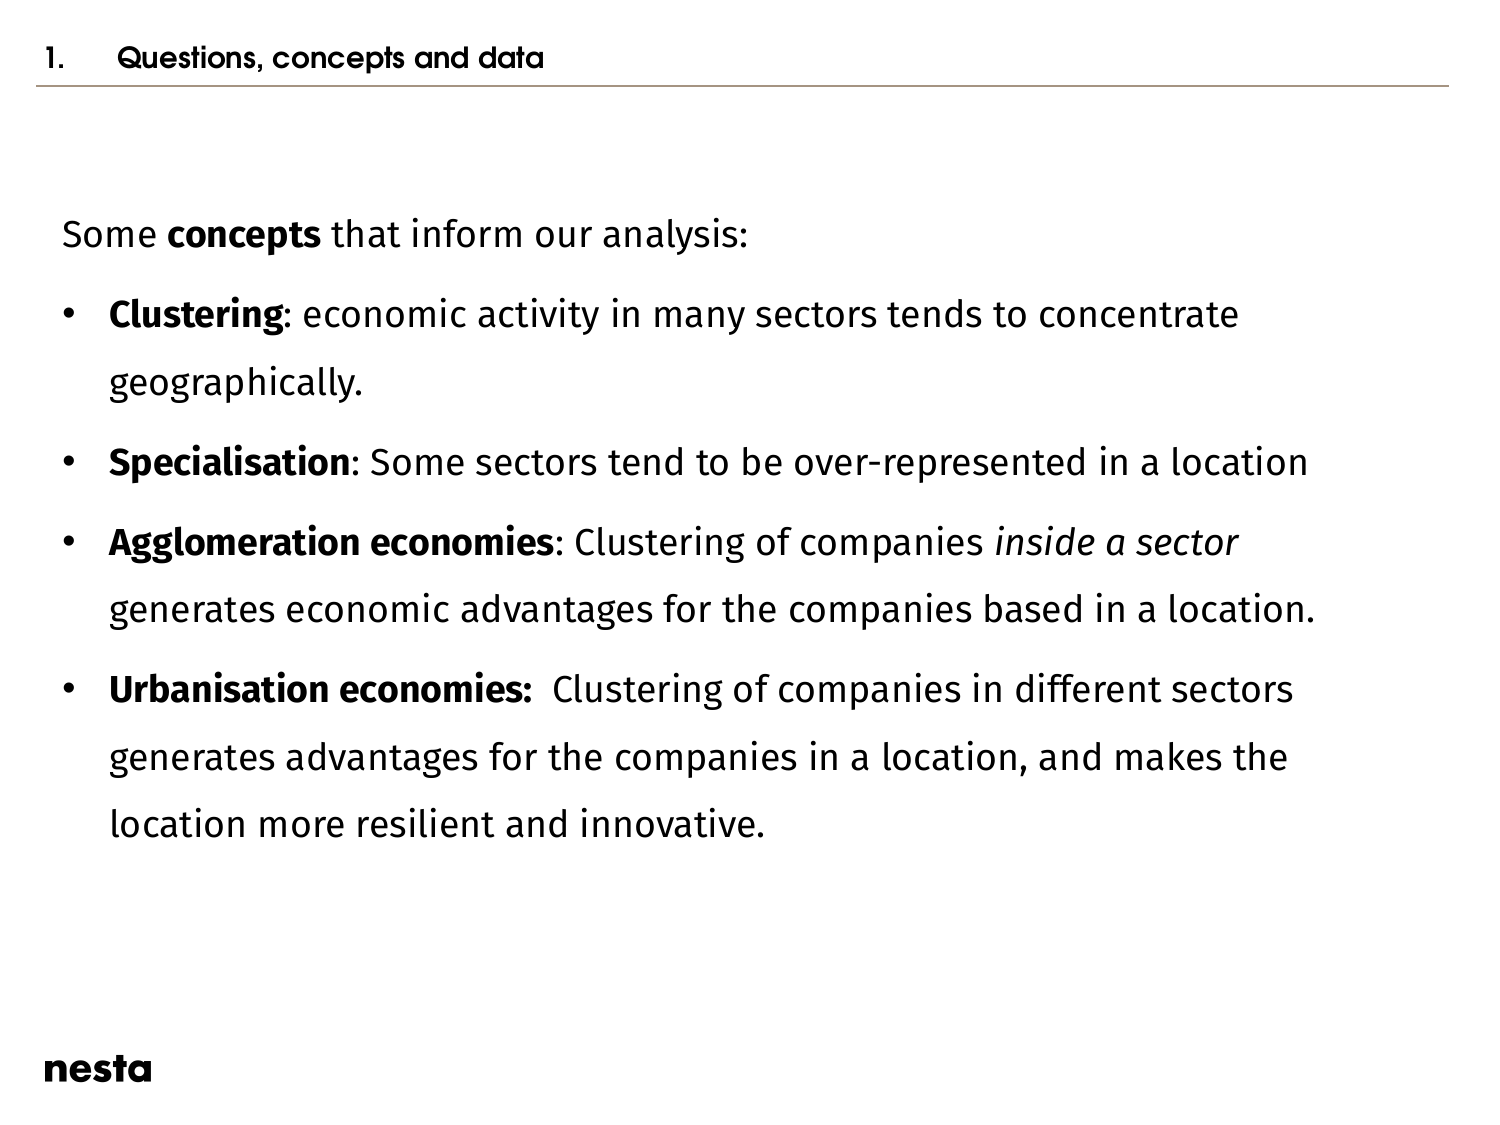

Questions, concepts and data
Some concepts that inform our analysis:
Clustering: economic activity in many sectors tends to concentrate geographically.
Specialisation: Some sectors tend to be over-represented in a location
Agglomeration economies: Clustering of companies inside a sector generates economic advantages for the companies based in a location.
Urbanisation economies:  Clustering of companies in different sectors generates advantages for the companies in a location, and makes the location more resilient and innovative.